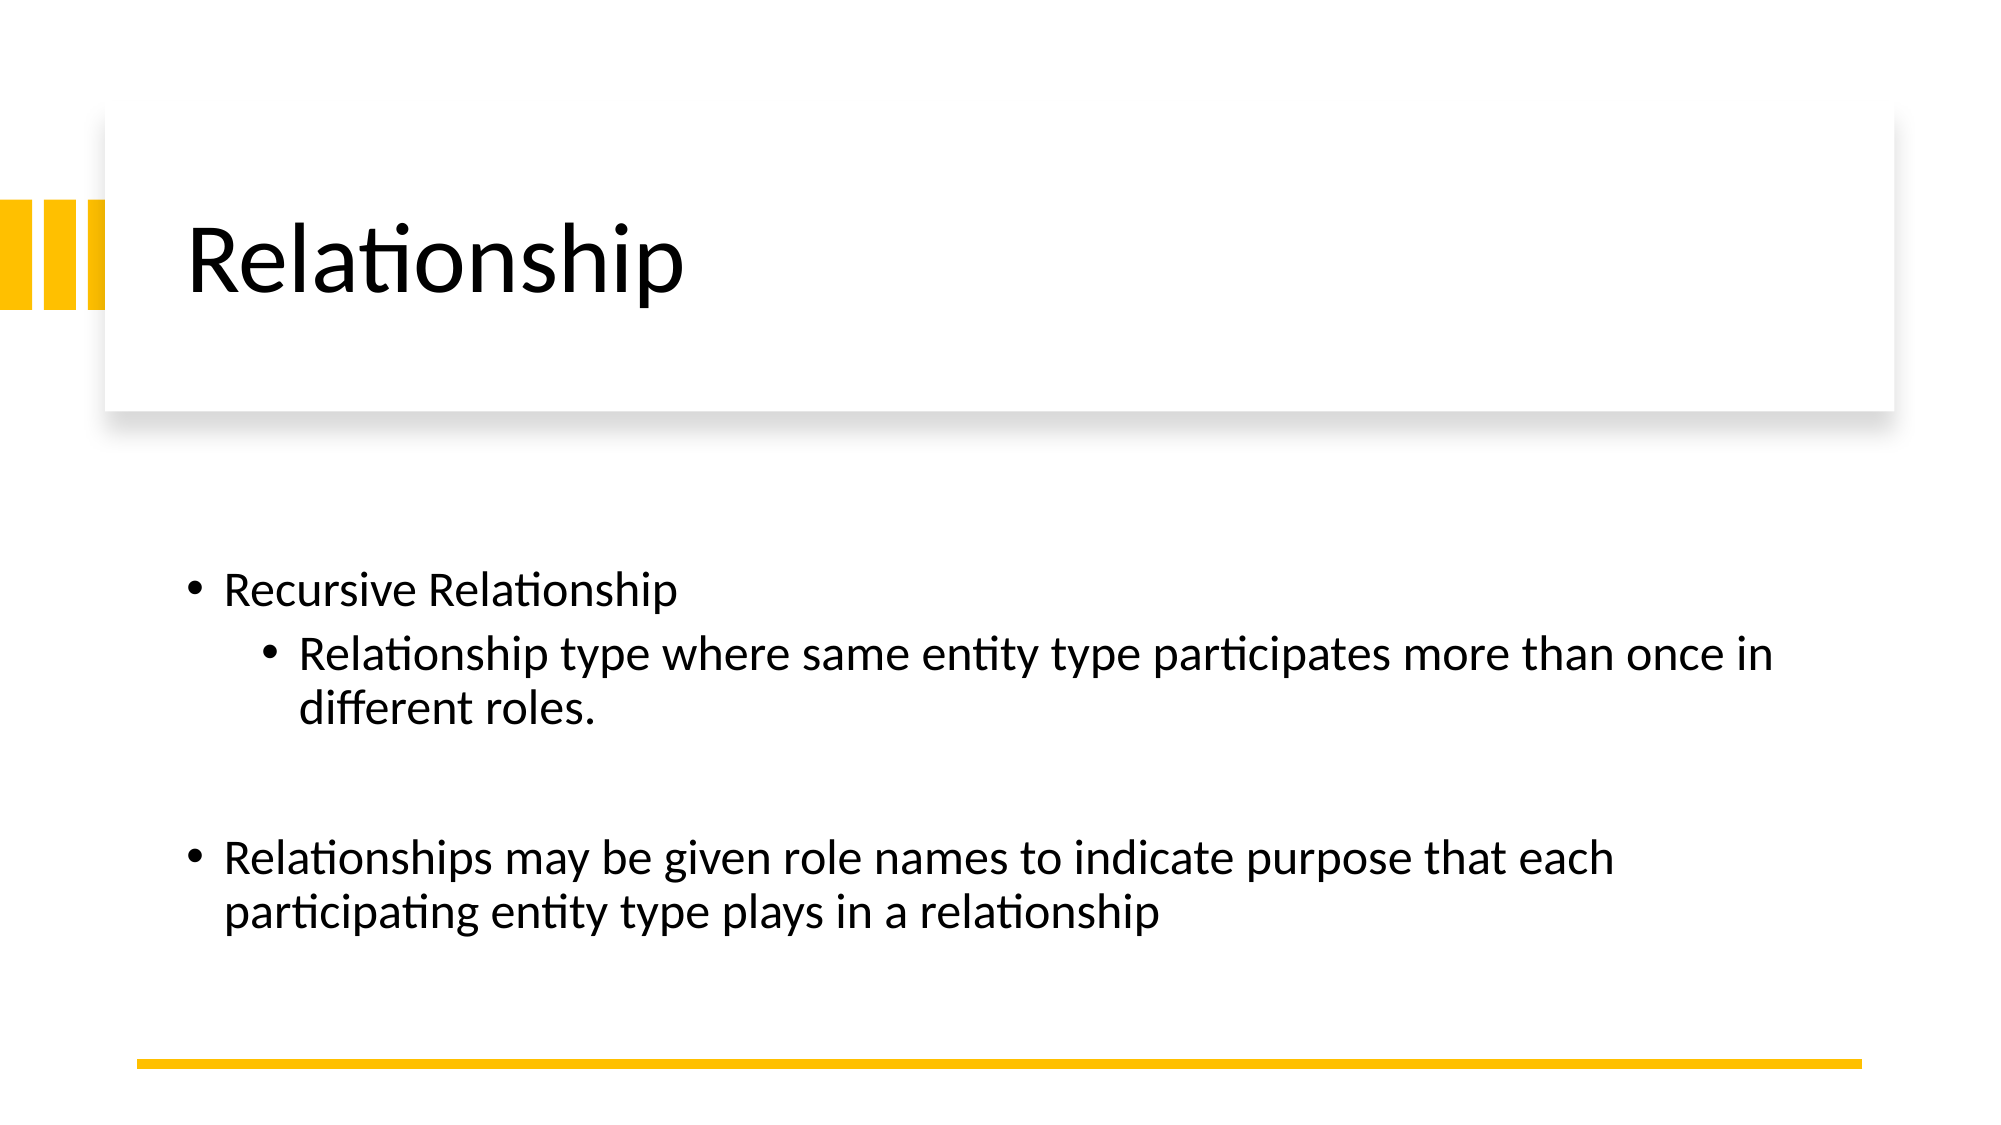

# Relationship

Recursive Relationship
Relationship type where same entity type participates more than once in different roles.

Relationships may be given role names to indicate purpose that each participating entity type plays in a relationship